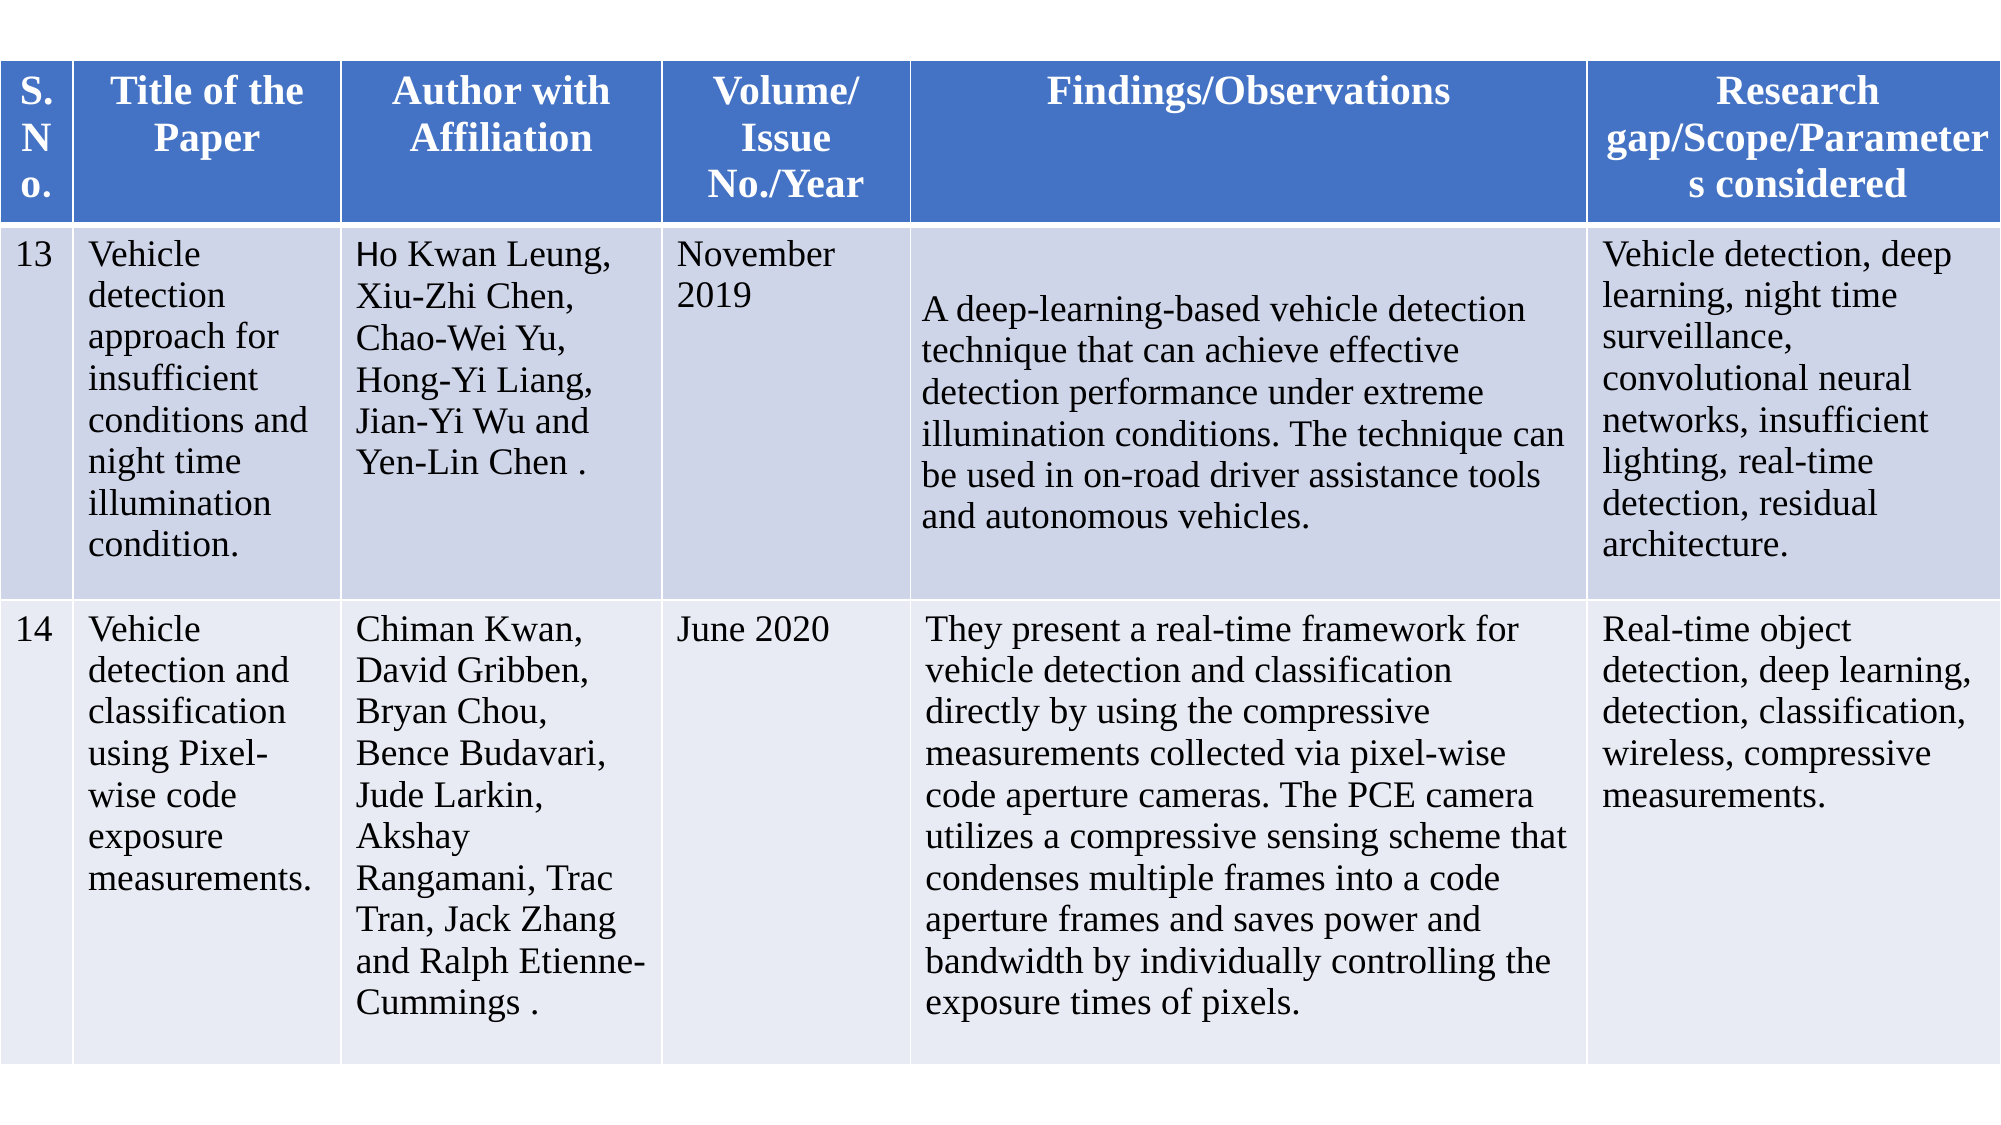

| S.No. | Title of the Paper | Author with Affiliation | Volume/Issue No./Year | Findings/Observations | Research gap/Scope/Parameters considered |
| --- | --- | --- | --- | --- | --- |
| 13 | Vehicle detection approach for insufficient conditions and night time illumination condition. | Ho Kwan Leung, Xiu-Zhi Chen, Chao-Wei Yu, Hong-Yi Liang, Jian-Yi Wu and Yen-Lin Chen . | November 2019 | A deep-learning-based vehicle detection technique that can achieve effective detection performance under extreme illumination conditions. The technique can be used in on-road driver assistance tools and autonomous vehicles. | Vehicle detection, deep learning, night time surveillance, convolutional neural networks, insufficient lighting, real-time detection, residual architecture. |
| 14 | Vehicle detection and classification using Pixel- wise code exposure measurements. | Chiman Kwan, David Gribben, Bryan Chou, Bence Budavari, Jude Larkin, Akshay Rangamani, Trac Tran, Jack Zhang and Ralph Etienne-Cummings . | June 2020 | They present a real-time framework for vehicle detection and classification directly by using the compressive measurements collected via pixel-wise code aperture cameras. The PCE camera utilizes a compressive sensing scheme that condenses multiple frames into a code aperture frames and saves power and bandwidth by individually controlling the exposure times of pixels. | Real-time object detection, deep learning, detection, classification, wireless, compressive measurements. |